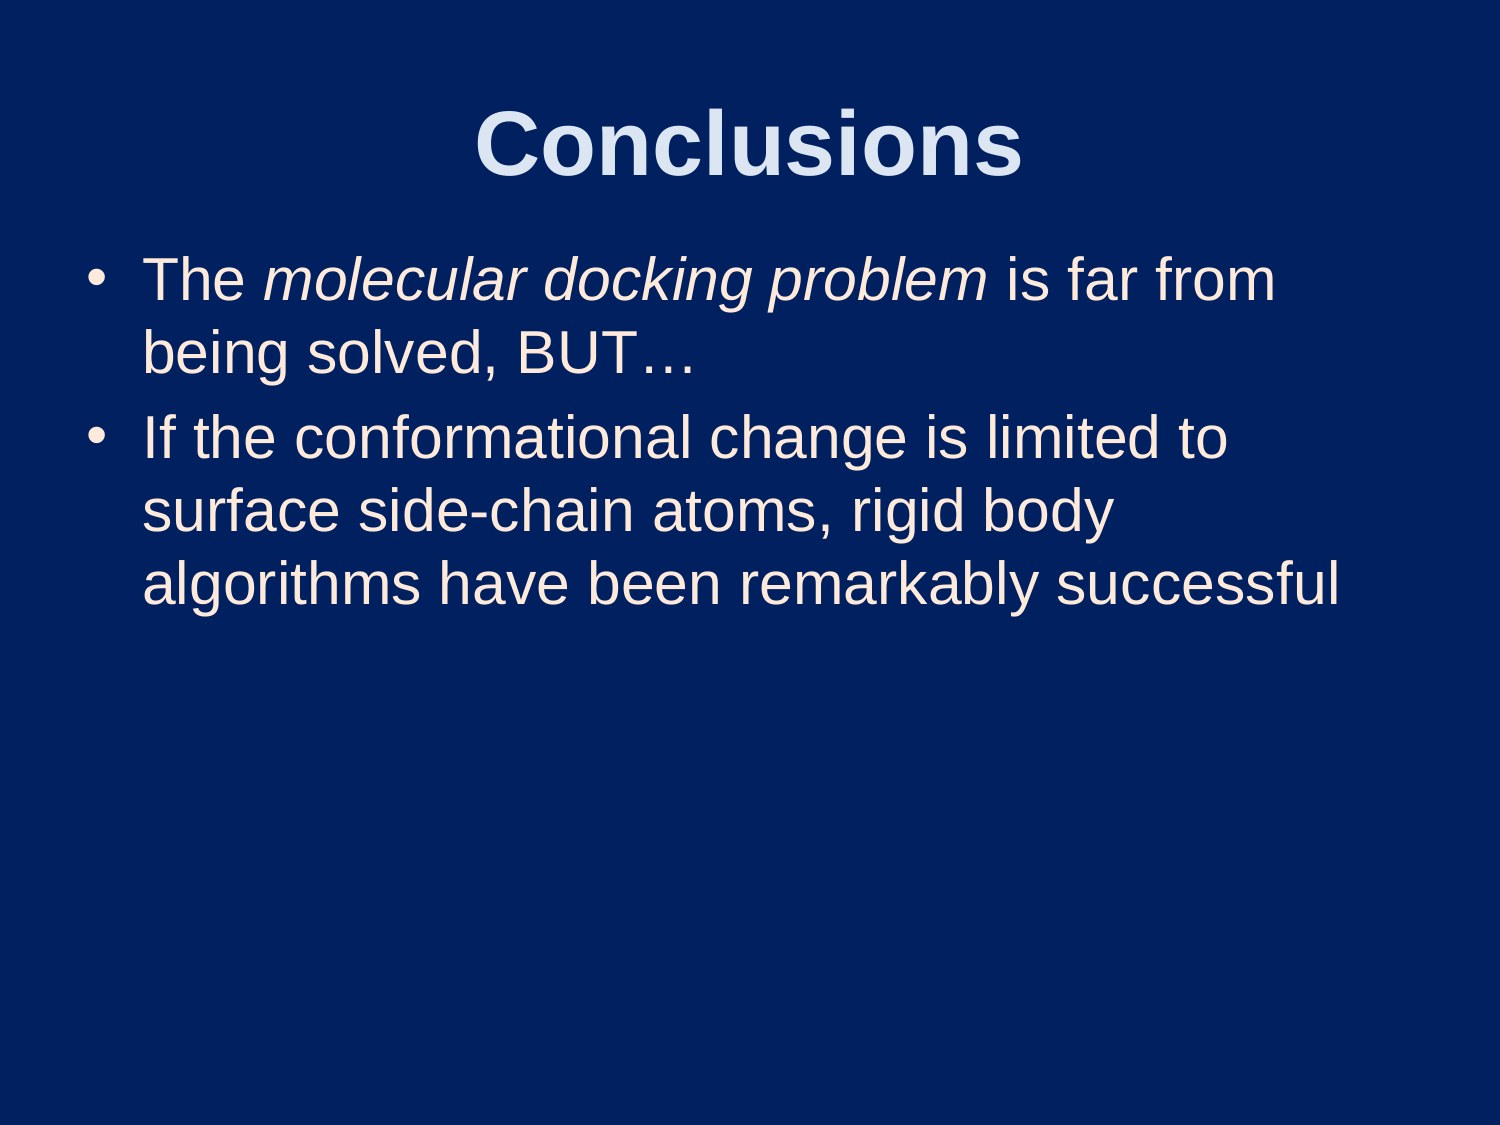

# Conclusions
The molecular docking problem is far from being solved, BUT…
If the conformational change is limited to surface side-chain atoms, rigid body algorithms have been remarkably successful
Integration of experimental  information produces reliable results
Relatively easy for enzyme-inhibitor complexes
Sometimes good results with antigen-antibody pairs